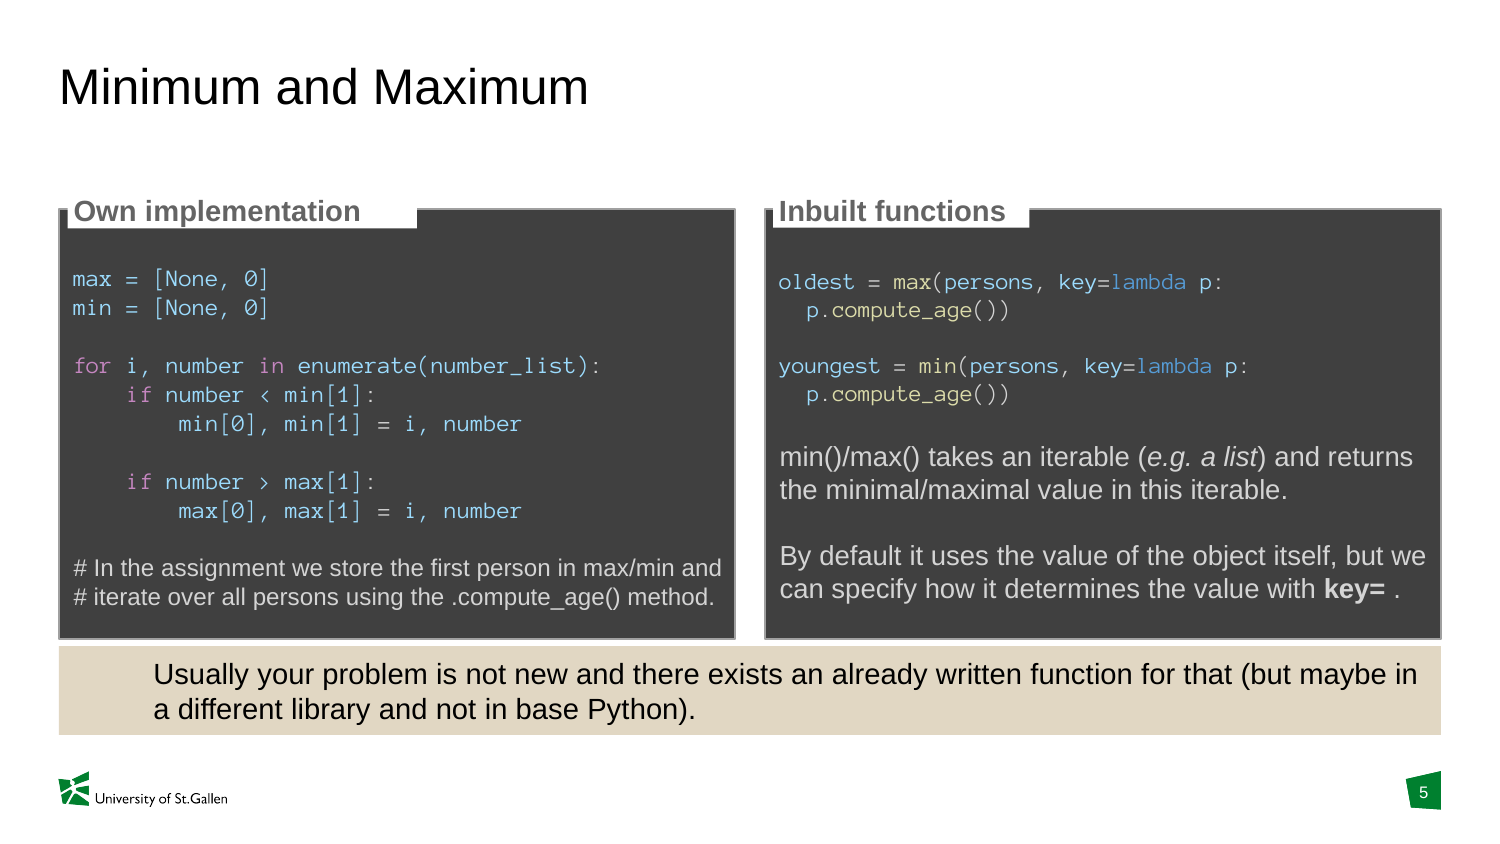

# Minimum and Maximum
Inbuilt functions
Own implementation

max = [None, 0]
min = [None, 0]

for i, number in enumerate(number_list):
    if number < min[1]:
        min[0], min[1] = i, number

    if number > max[1]:
        max[0], max[1] = i, number

# In the assignment we store the first person in max/min and
# iterate over all persons using the .compute_age() method.

oldest = max(persons, key=lambda p: p.compute_age())

youngest = min(persons, key=lambda p: p.compute_age())

min()/max() takes an iterable (e.g. a list) and returns the minimal/maximal value in this iterable.

By default it uses the value of the object itself, but we can specify how it determines the value with key= .
Usually your problem is not new and there exists an already written function for that (but maybe in a different library and not in base Python).

5